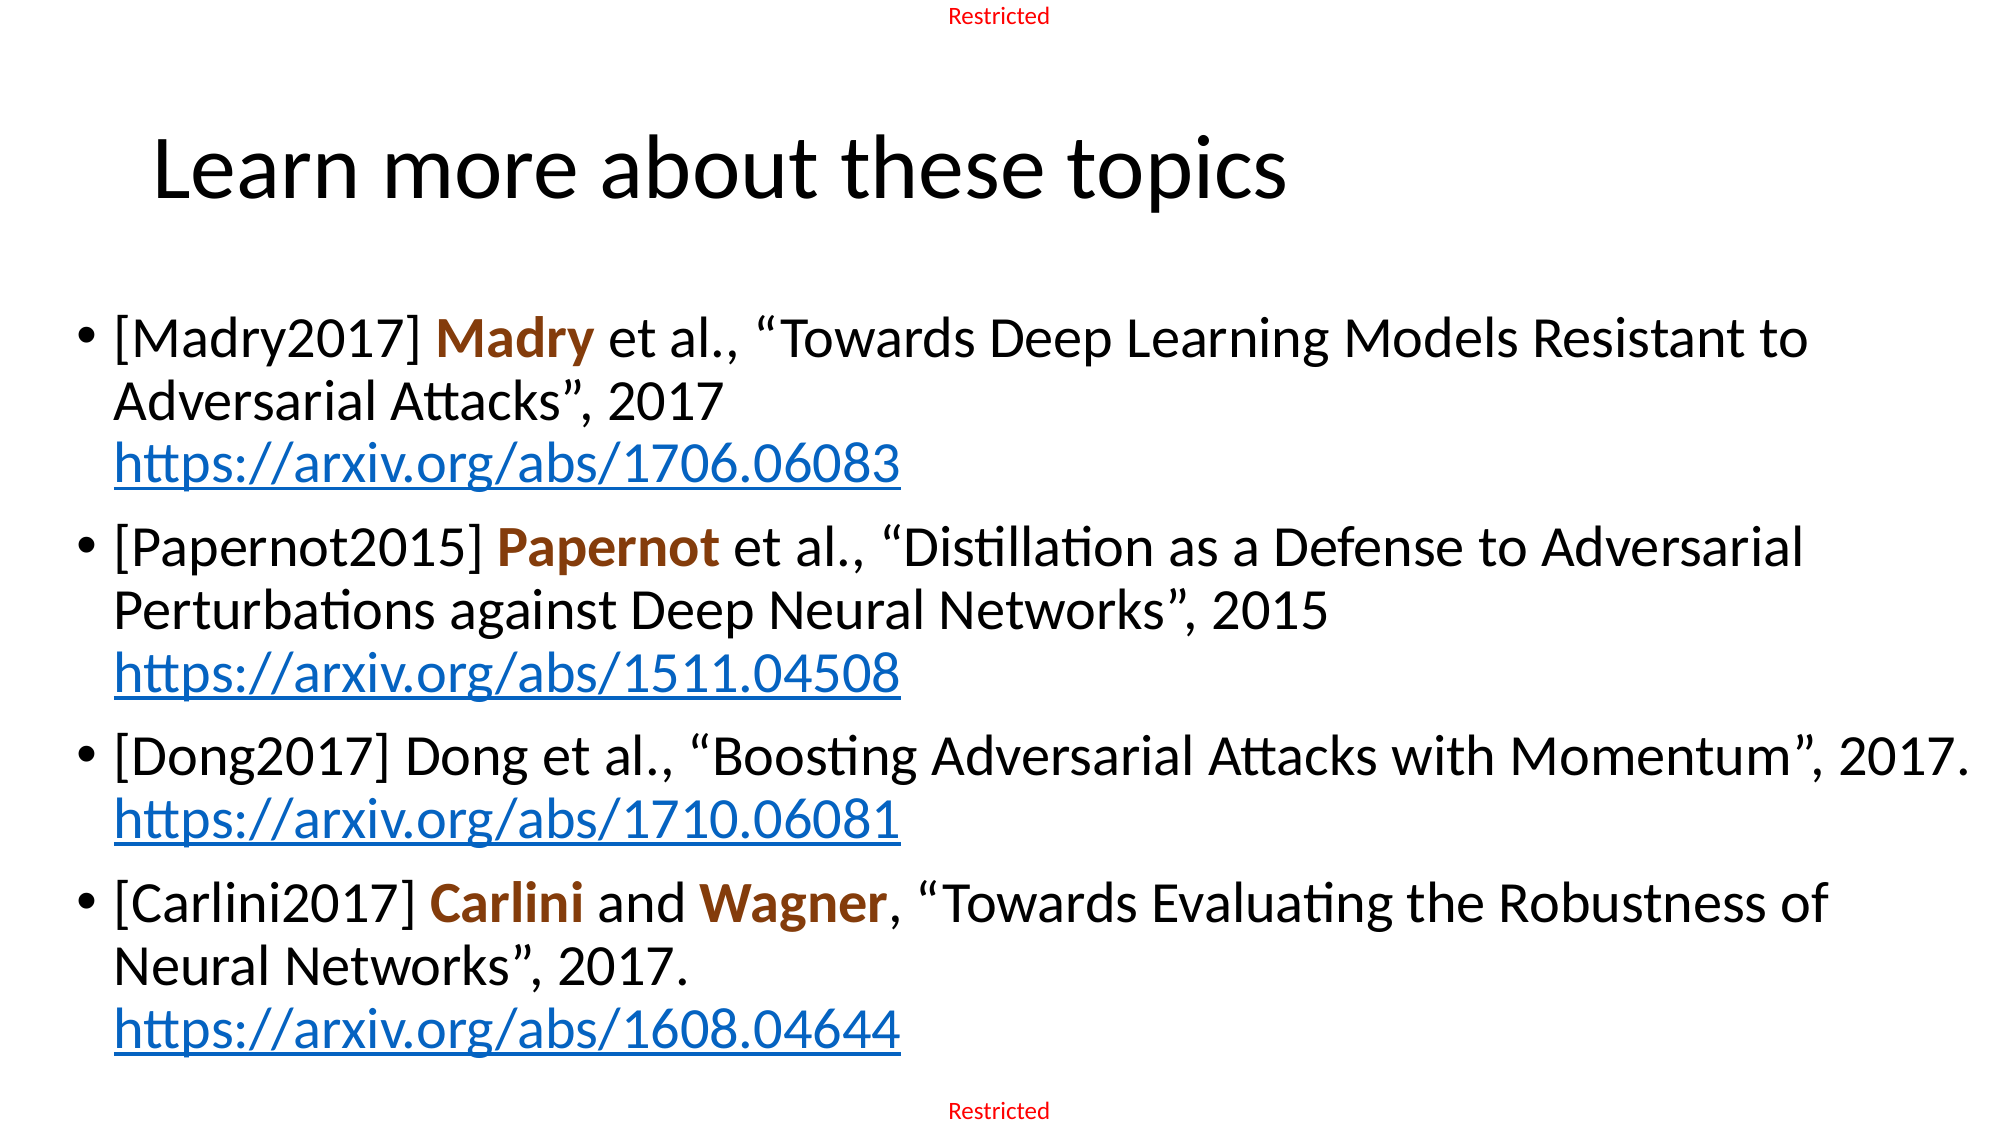

# Learn more about these topics
[Madry2017] Madry et al., “Towards Deep Learning Models Resistant to Adversarial Attacks”, 2017
https://arxiv.org/abs/1706.06083
[Papernot2015] Papernot et al., “Distillation as a Defense to Adversarial Perturbations against Deep Neural Networks”, 2015
https://arxiv.org/abs/1511.04508
[Dong2017] Dong et al., “Boosting Adversarial Attacks with Momentum”, 2017.
https://arxiv.org/abs/1710.06081
[Carlini2017] Carlini and Wagner, “Towards Evaluating the Robustness of Neural Networks”, 2017.
https://arxiv.org/abs/1608.04644